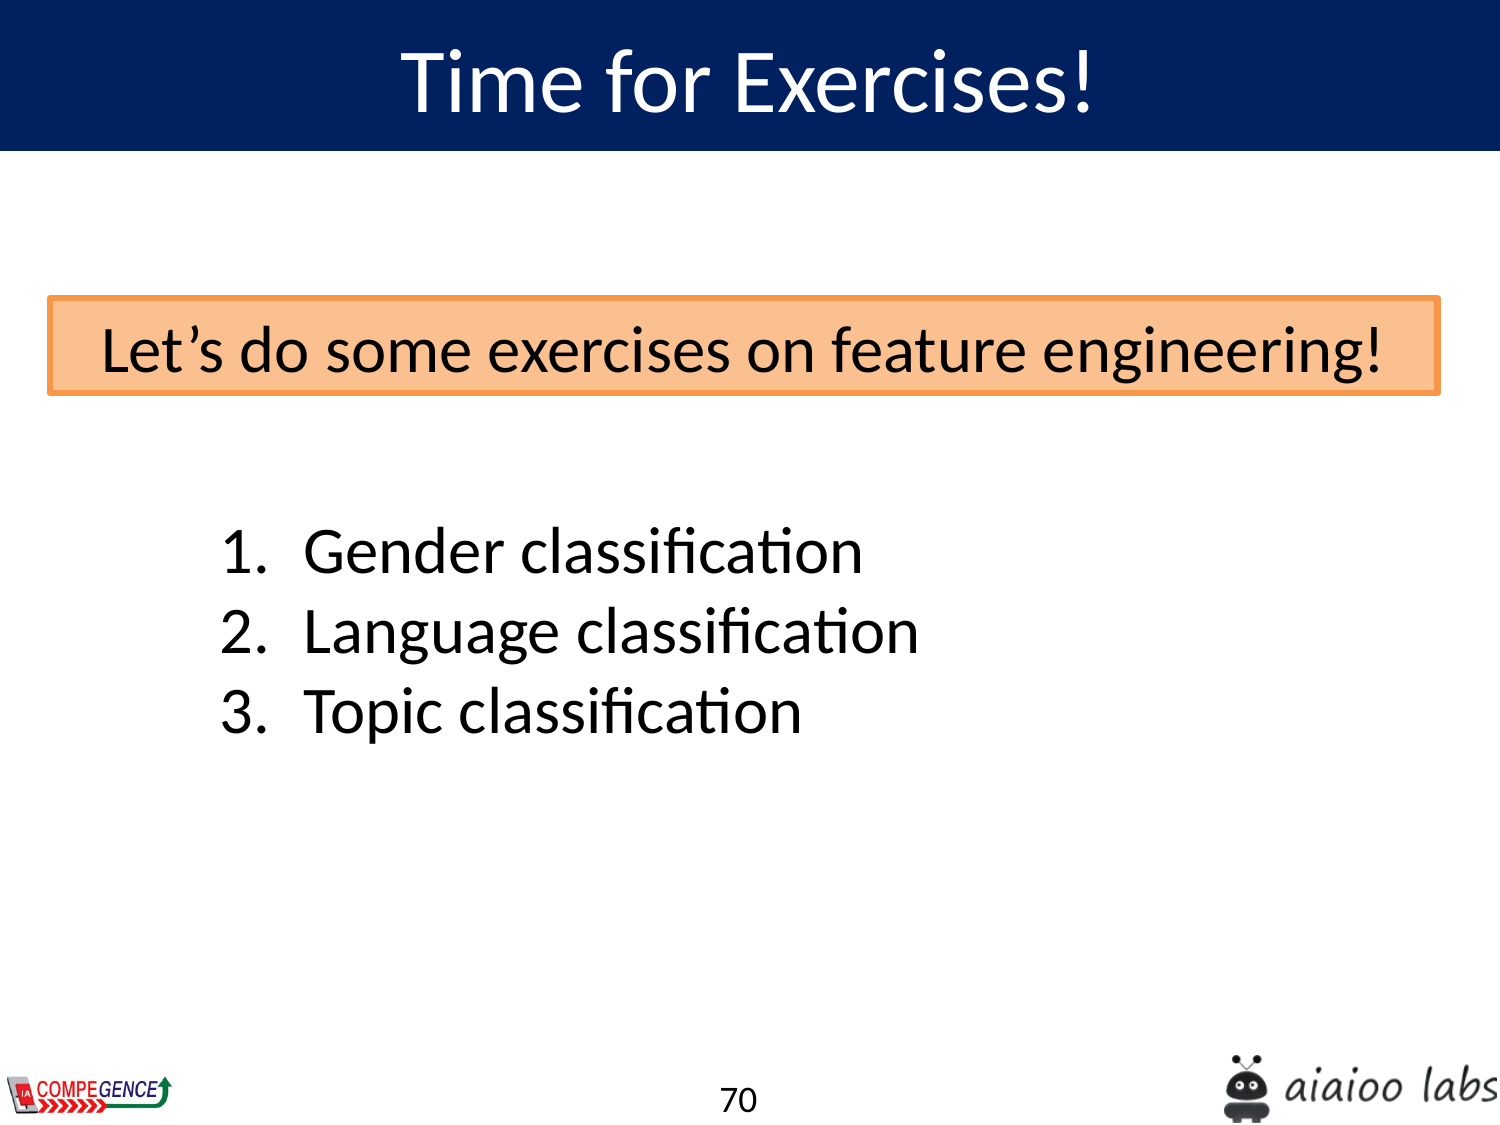

Time for Exercises!
Let’s do some exercises on feature engineering!
Gender classification
Language classification
Topic classification